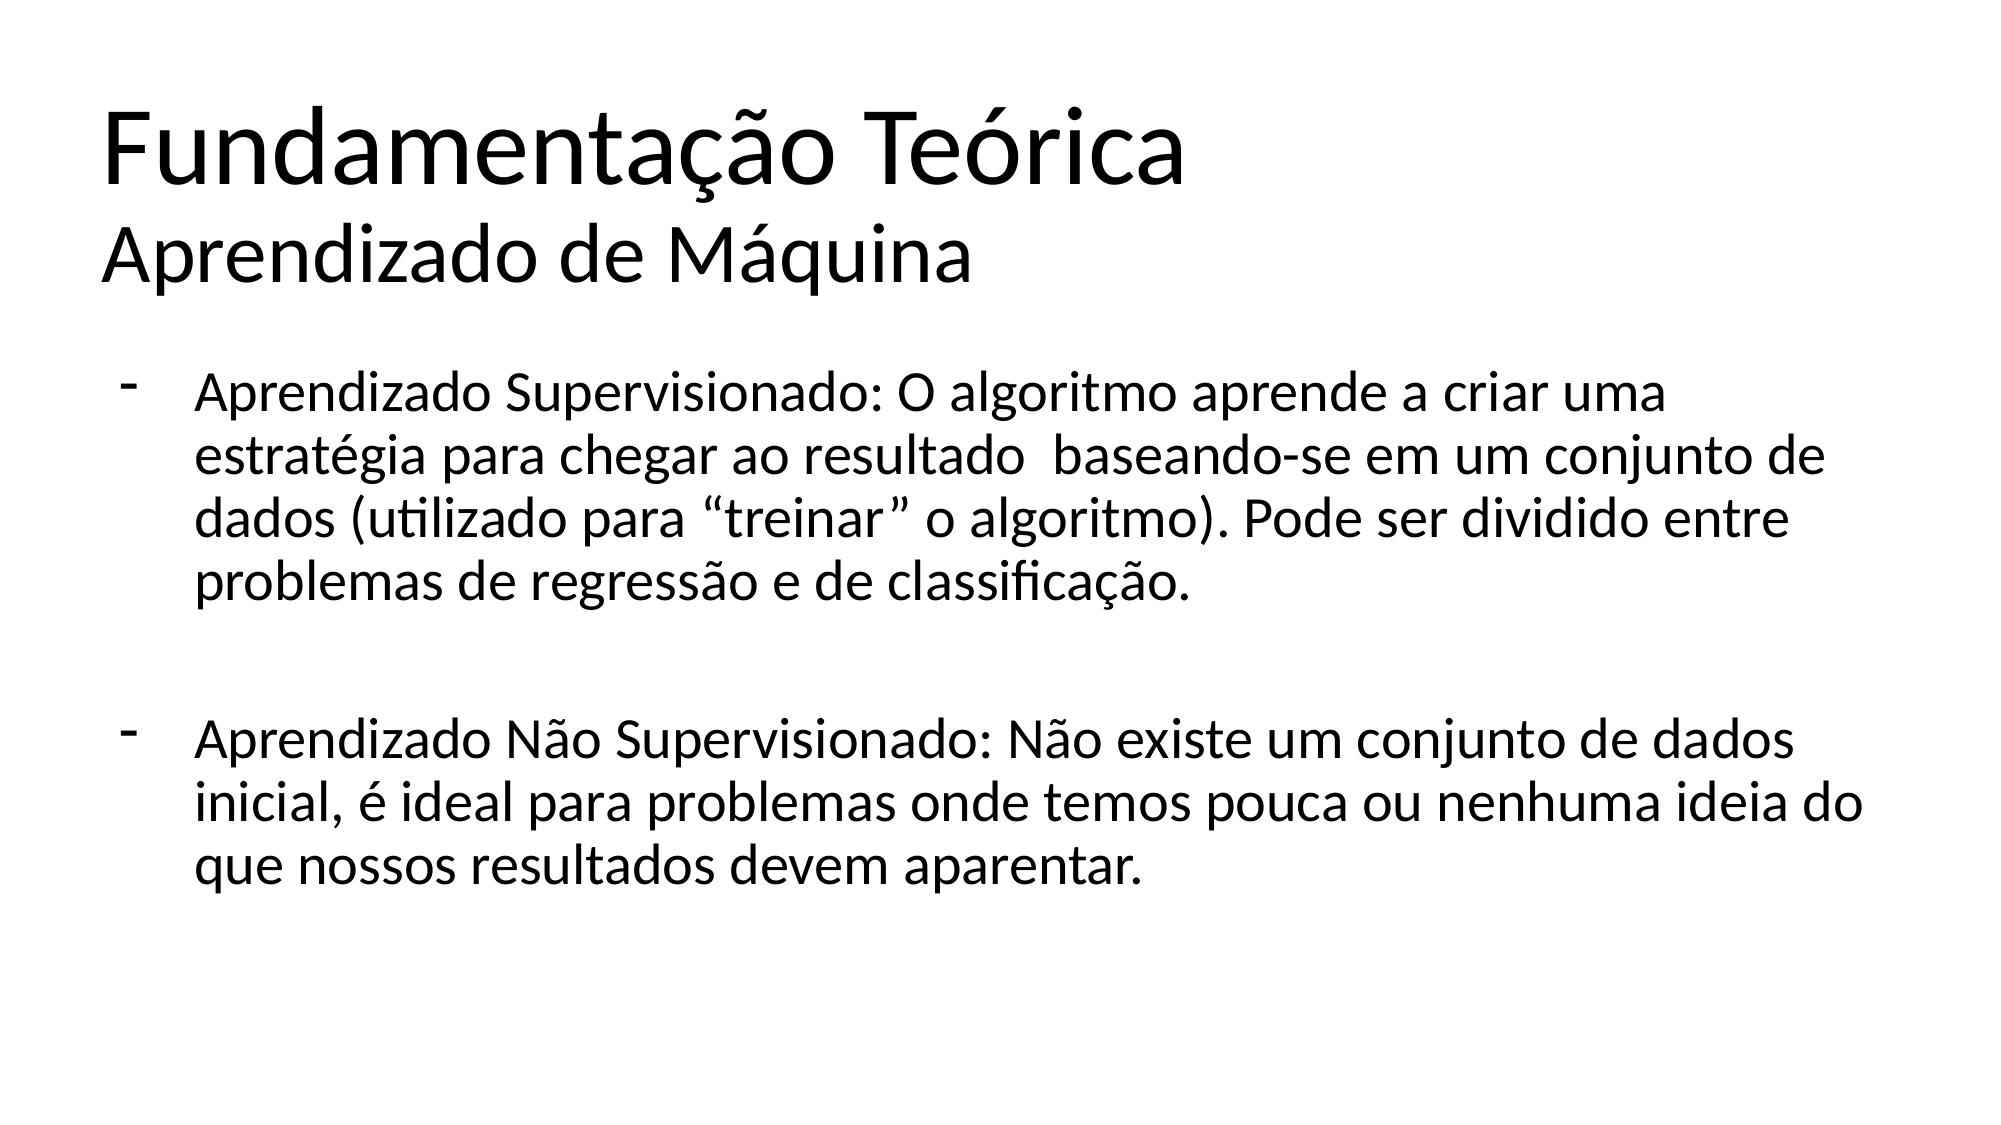

# Fundamentação Teórica Aprendizado de Máquina
Aprendizado Supervisionado: O algoritmo aprende a criar uma estratégia para chegar ao resultado  baseando-se em um conjunto de dados (utilizado para “treinar” o algoritmo). Pode ser dividido entre problemas de regressão e de classificação.

Aprendizado Não Supervisionado: Não existe um conjunto de dados inicial, é ideal para problemas onde temos pouca ou nenhuma ideia do que nossos resultados devem aparentar.